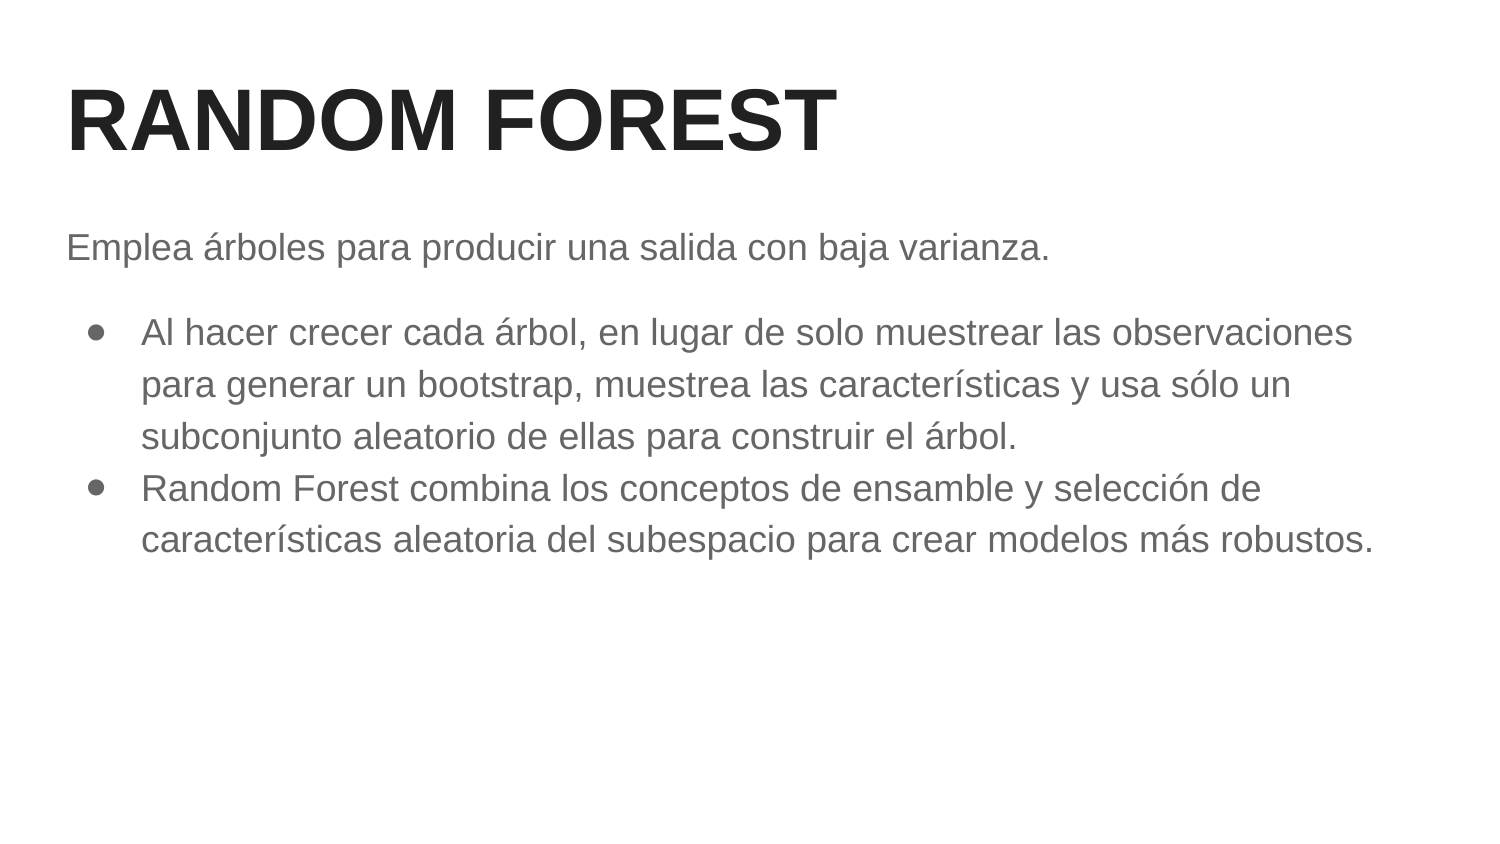

# RANDOM FOREST
Emplea árboles para producir una salida con baja varianza.
Al hacer crecer cada árbol, en lugar de solo muestrear las observaciones para generar un bootstrap, muestrea las características y usa sólo un subconjunto aleatorio de ellas para construir el árbol.
Random Forest combina los conceptos de ensamble y selección de características aleatoria del subespacio para crear modelos más robustos.